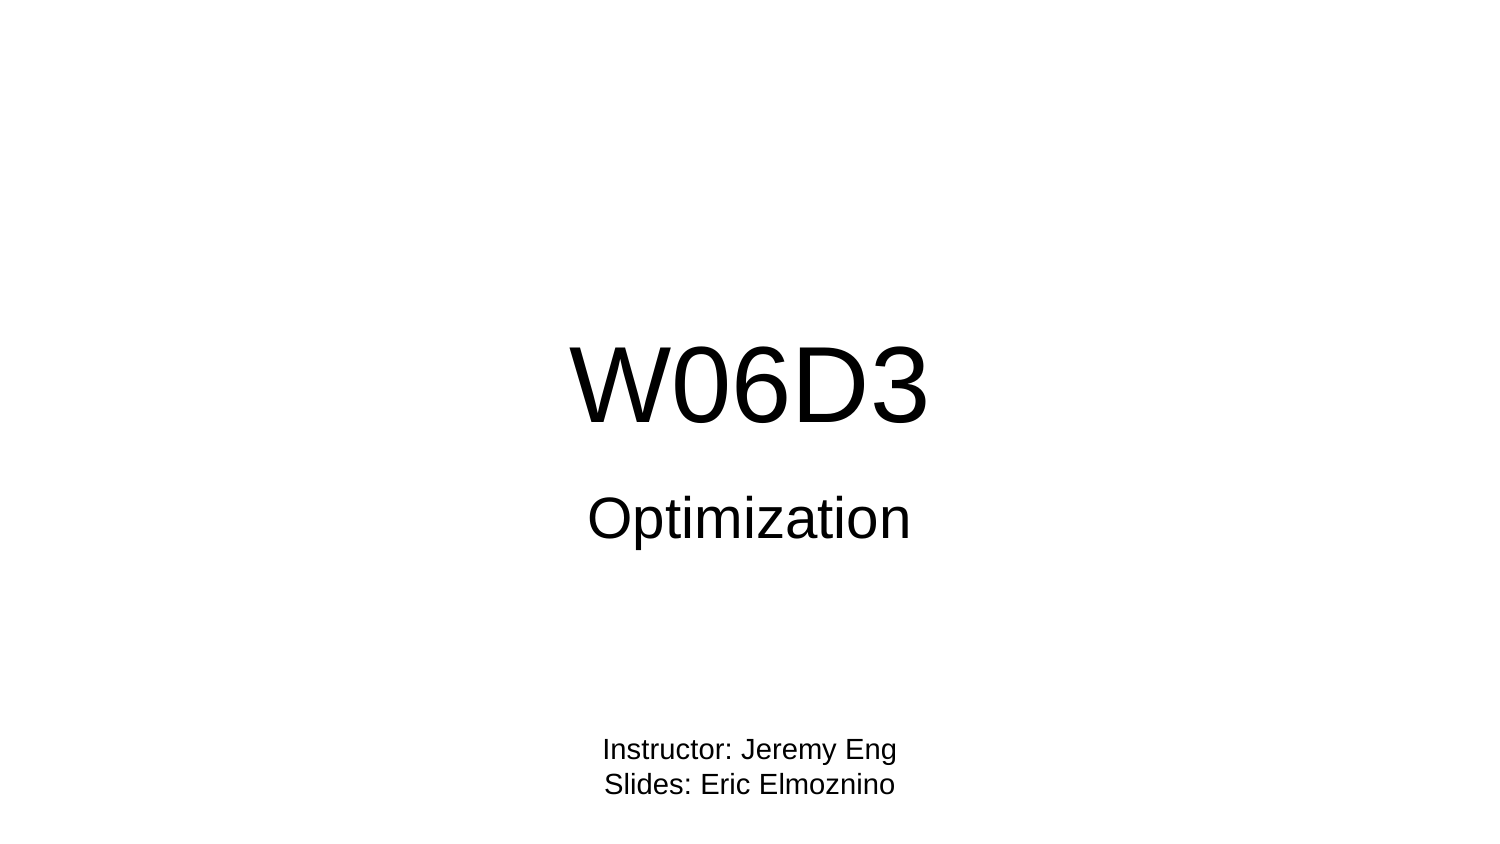

# W06D3
Optimization
Instructor: Jeremy Eng
Slides: Eric Elmoznino